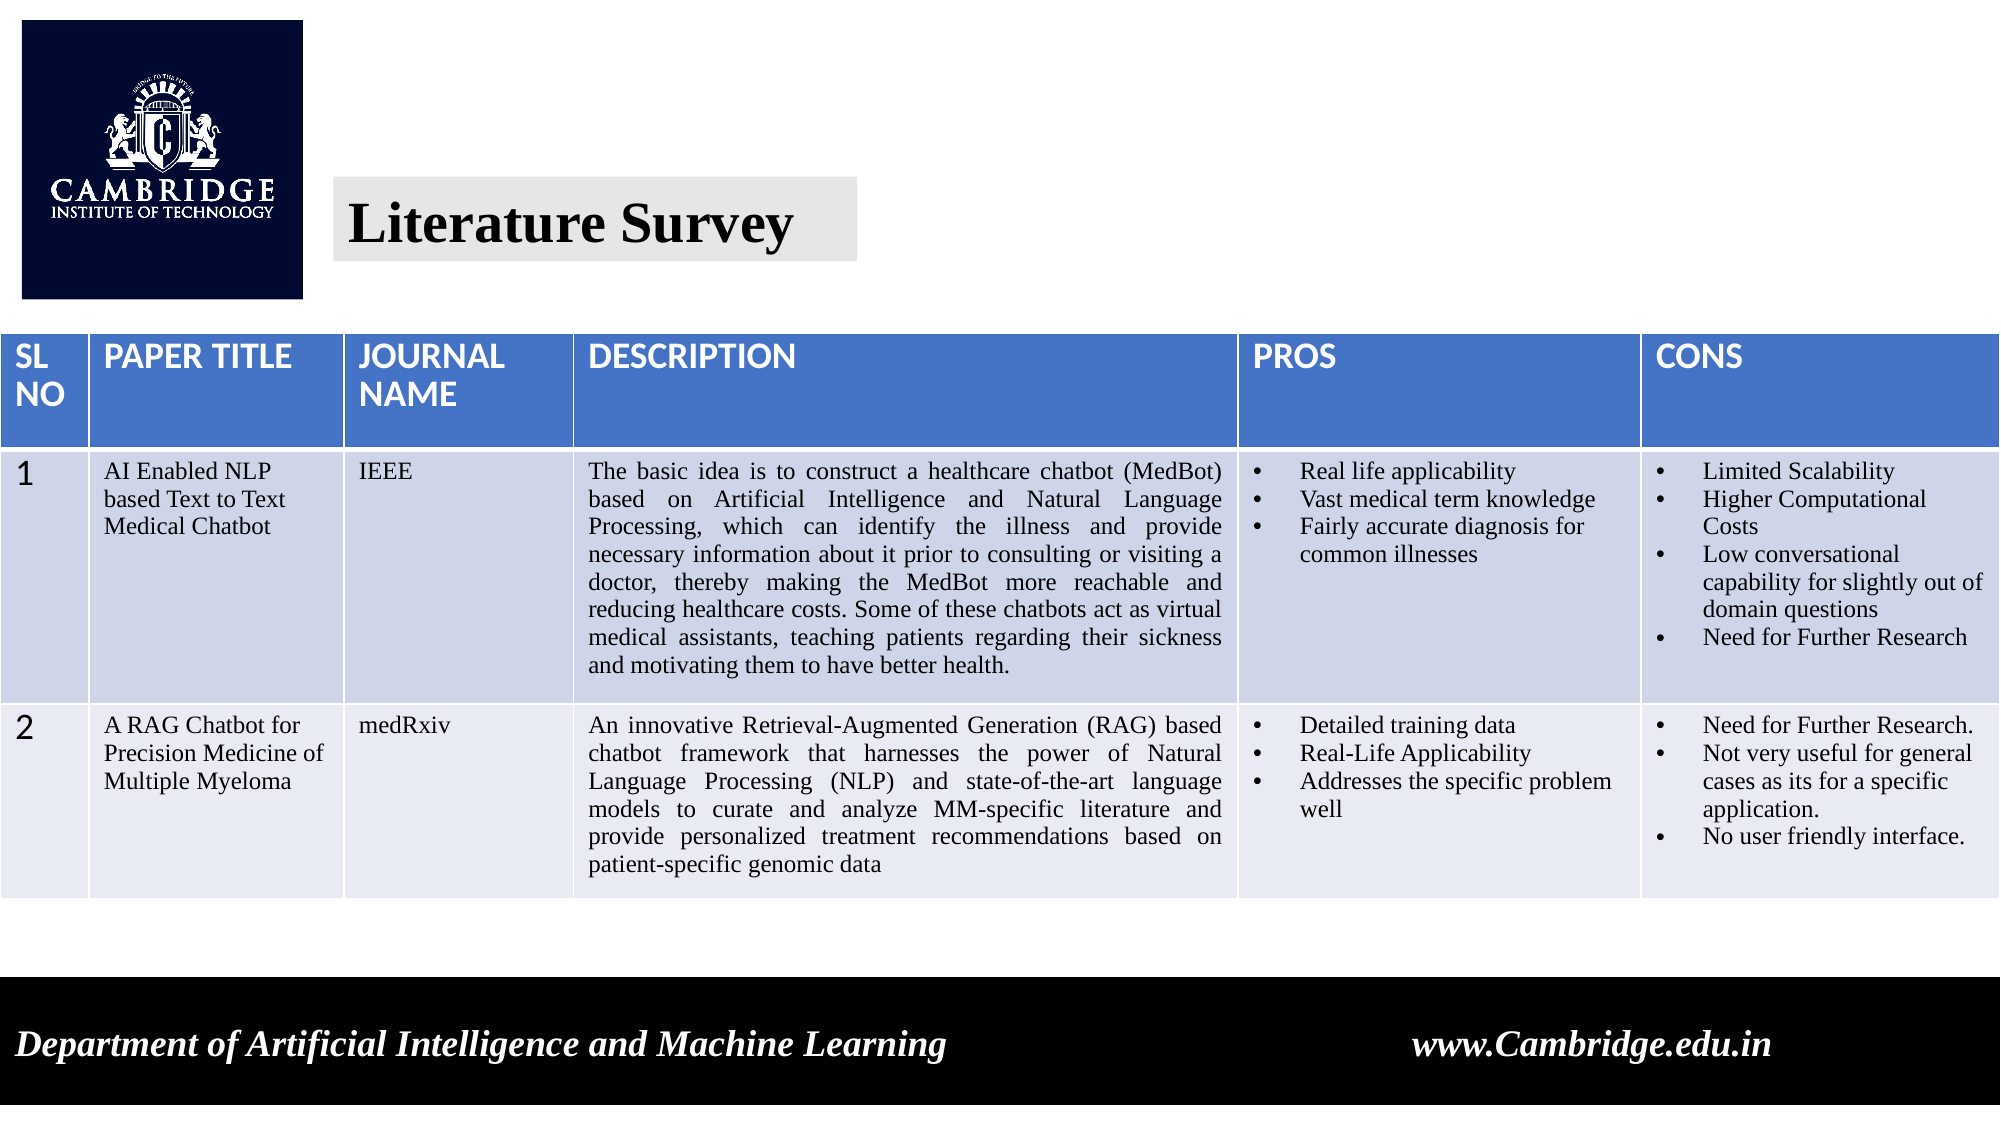

Literature Survey
| SL NO | PAPER TITLE | JOURNAL NAME | DESCRIPTION | PROS | CONS |
| --- | --- | --- | --- | --- | --- |
| 1 | AI Enabled NLP based Text to Text Medical Chatbot | IEEE | The basic idea is to construct a healthcare chatbot (MedBot) based on Artificial Intelligence and Natural Language Processing, which can identify the illness and provide necessary information about it prior to consulting or visiting a doctor, thereby making the MedBot more reachable and reducing healthcare costs. Some of these chatbots act as virtual medical assistants, teaching patients regarding their sickness and motivating them to have better health. | Real life applicability Vast medical term knowledge Fairly accurate diagnosis for common illnesses | Limited Scalability Higher Computational Costs Low conversational capability for slightly out of domain questions Need for Further Research |
| 2 | A RAG Chatbot for Precision Medicine of Multiple Myeloma | medRxiv | An innovative Retrieval-Augmented Generation (RAG) based chatbot framework that harnesses the power of Natural Language Processing (NLP) and state-of-the-art language models to curate and analyze MM-specific literature and provide personalized treatment recommendations based on patient-specific genomic data | Detailed training data Real-Life Applicability Addresses the specific problem well | Need for Further Research. Not very useful for general cases as its for a specific application. No user friendly interface. |
Department of Artificial Intelligence and Machine Learning                                                 www.Cambridge.edu.in